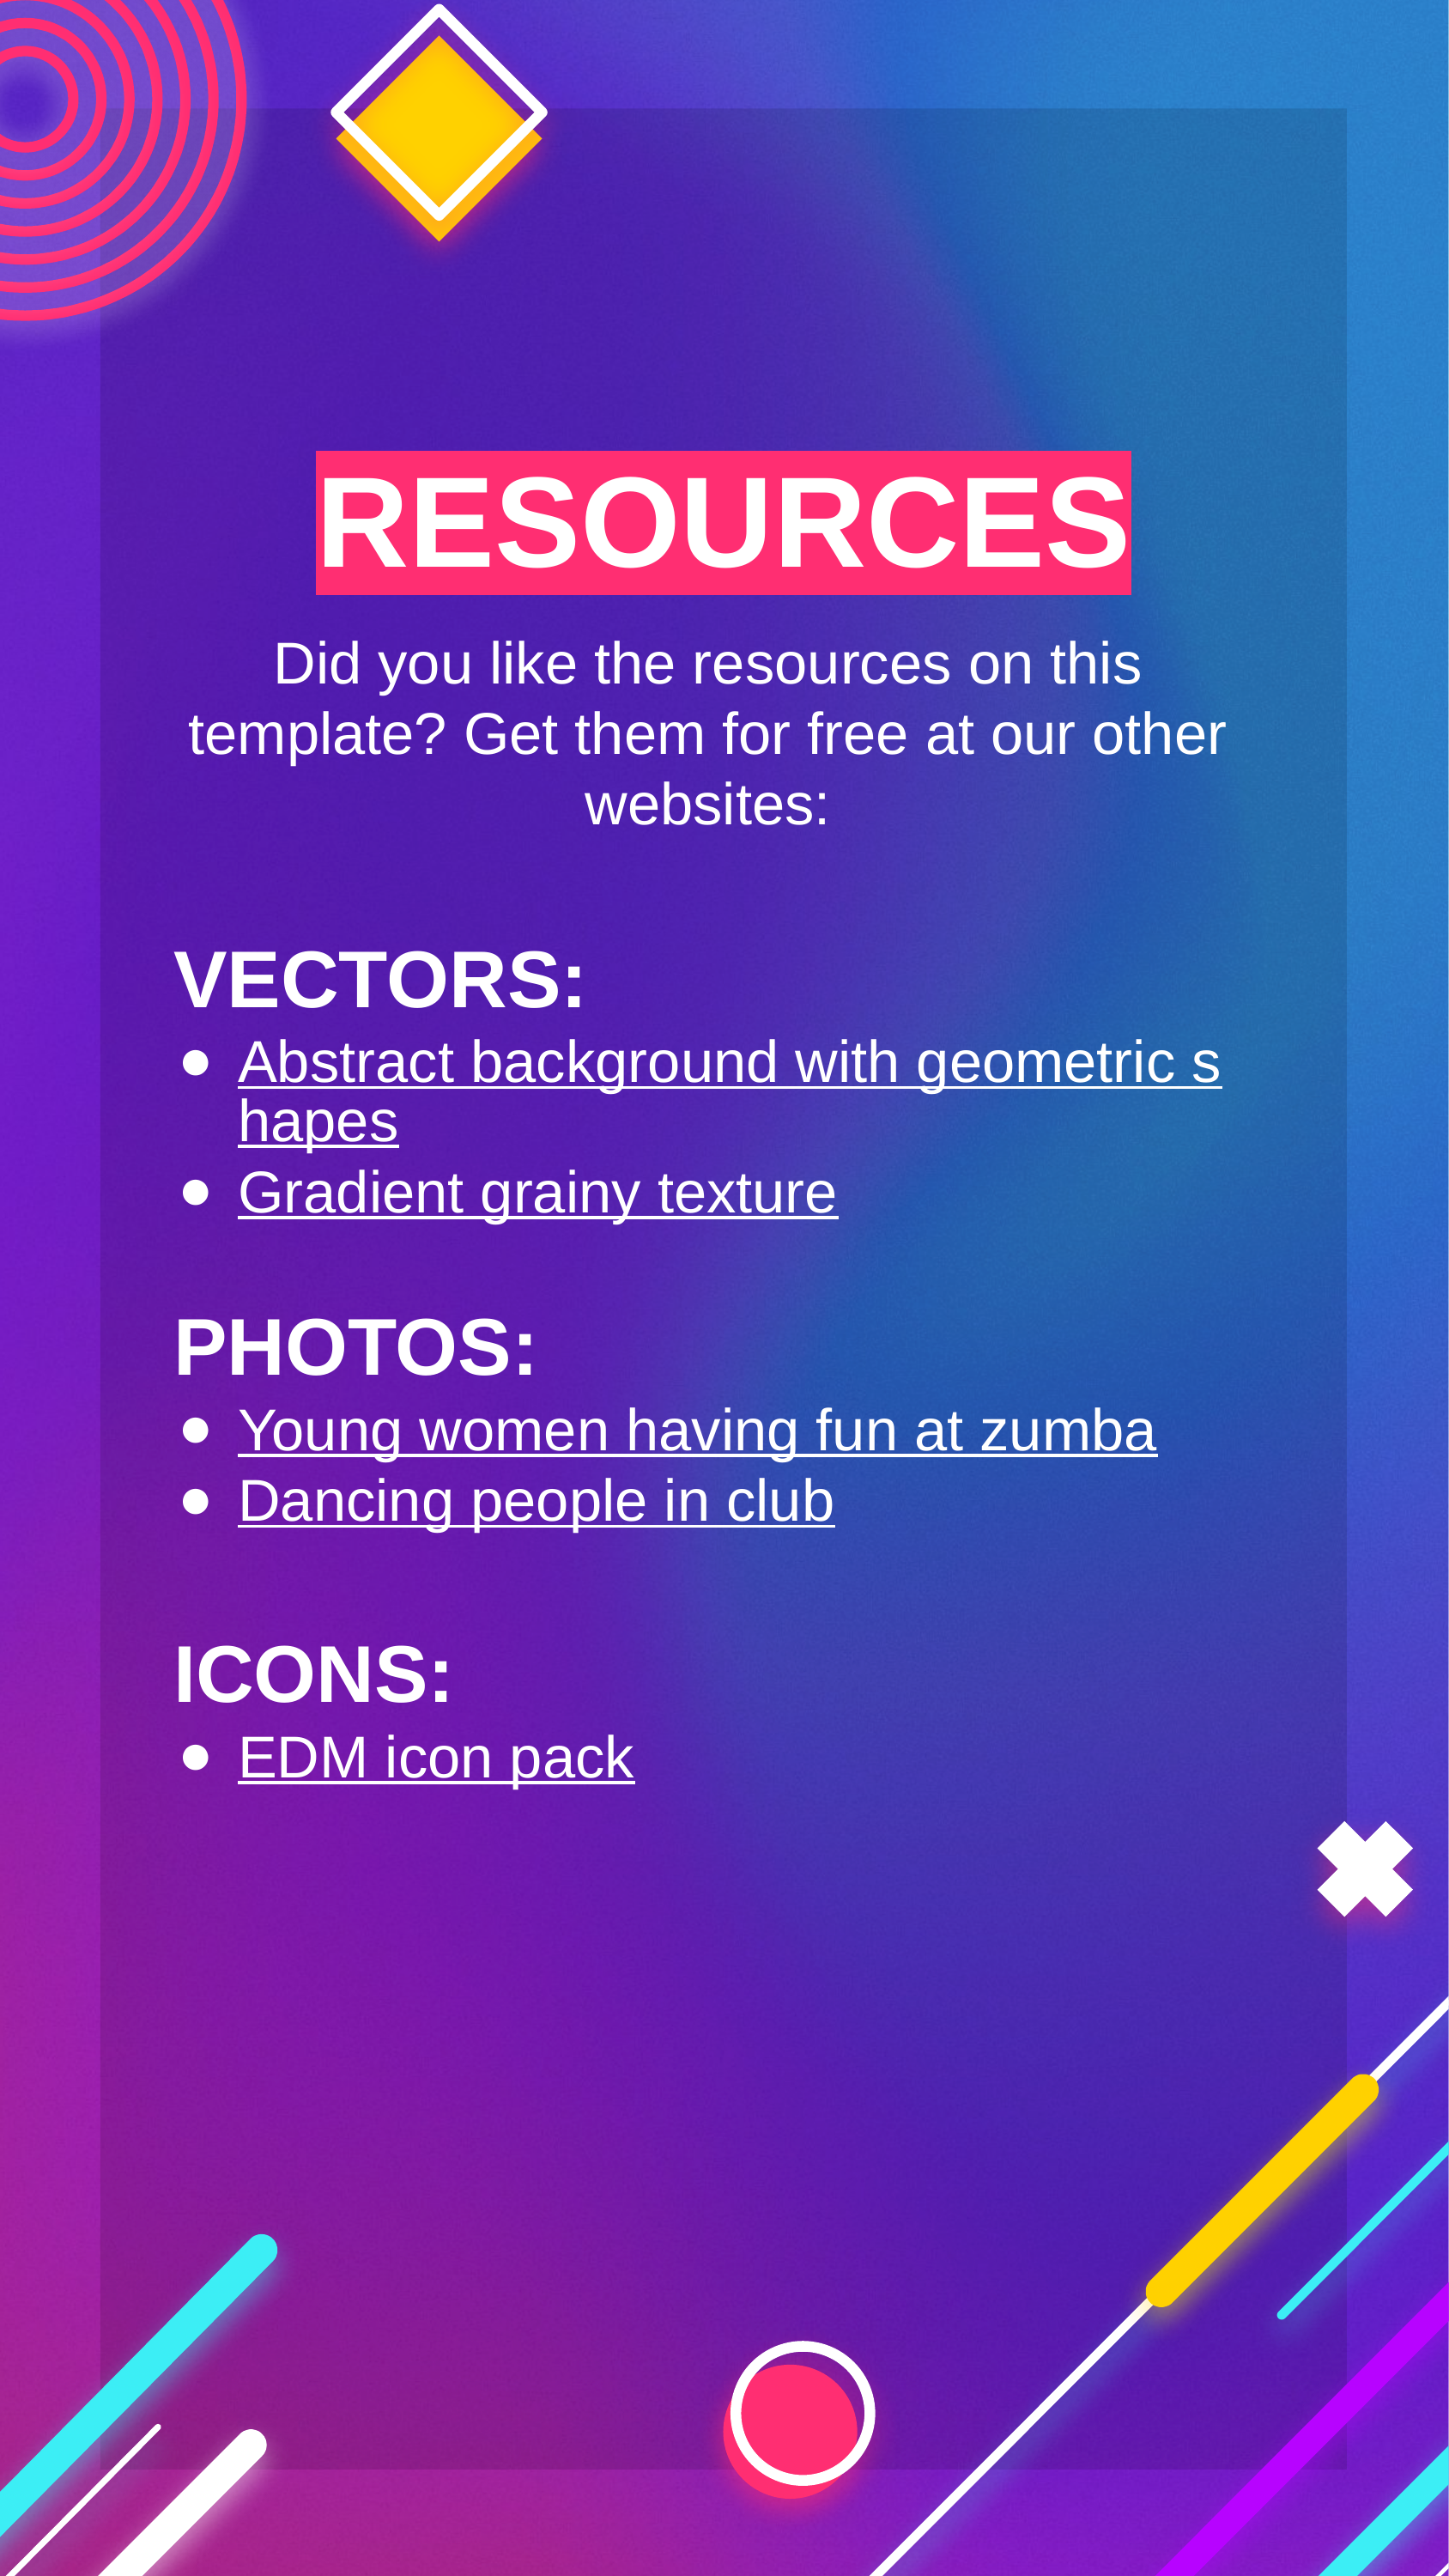

# RESOURCES
Did you like the resources on this template? Get them for free at our other websites:
VECTORS:
Abstract background with geometric shapes
Gradient grainy texture

PHOTOS:
Young women having fun at zumba
Dancing people in club

ICONS:
EDM icon pack